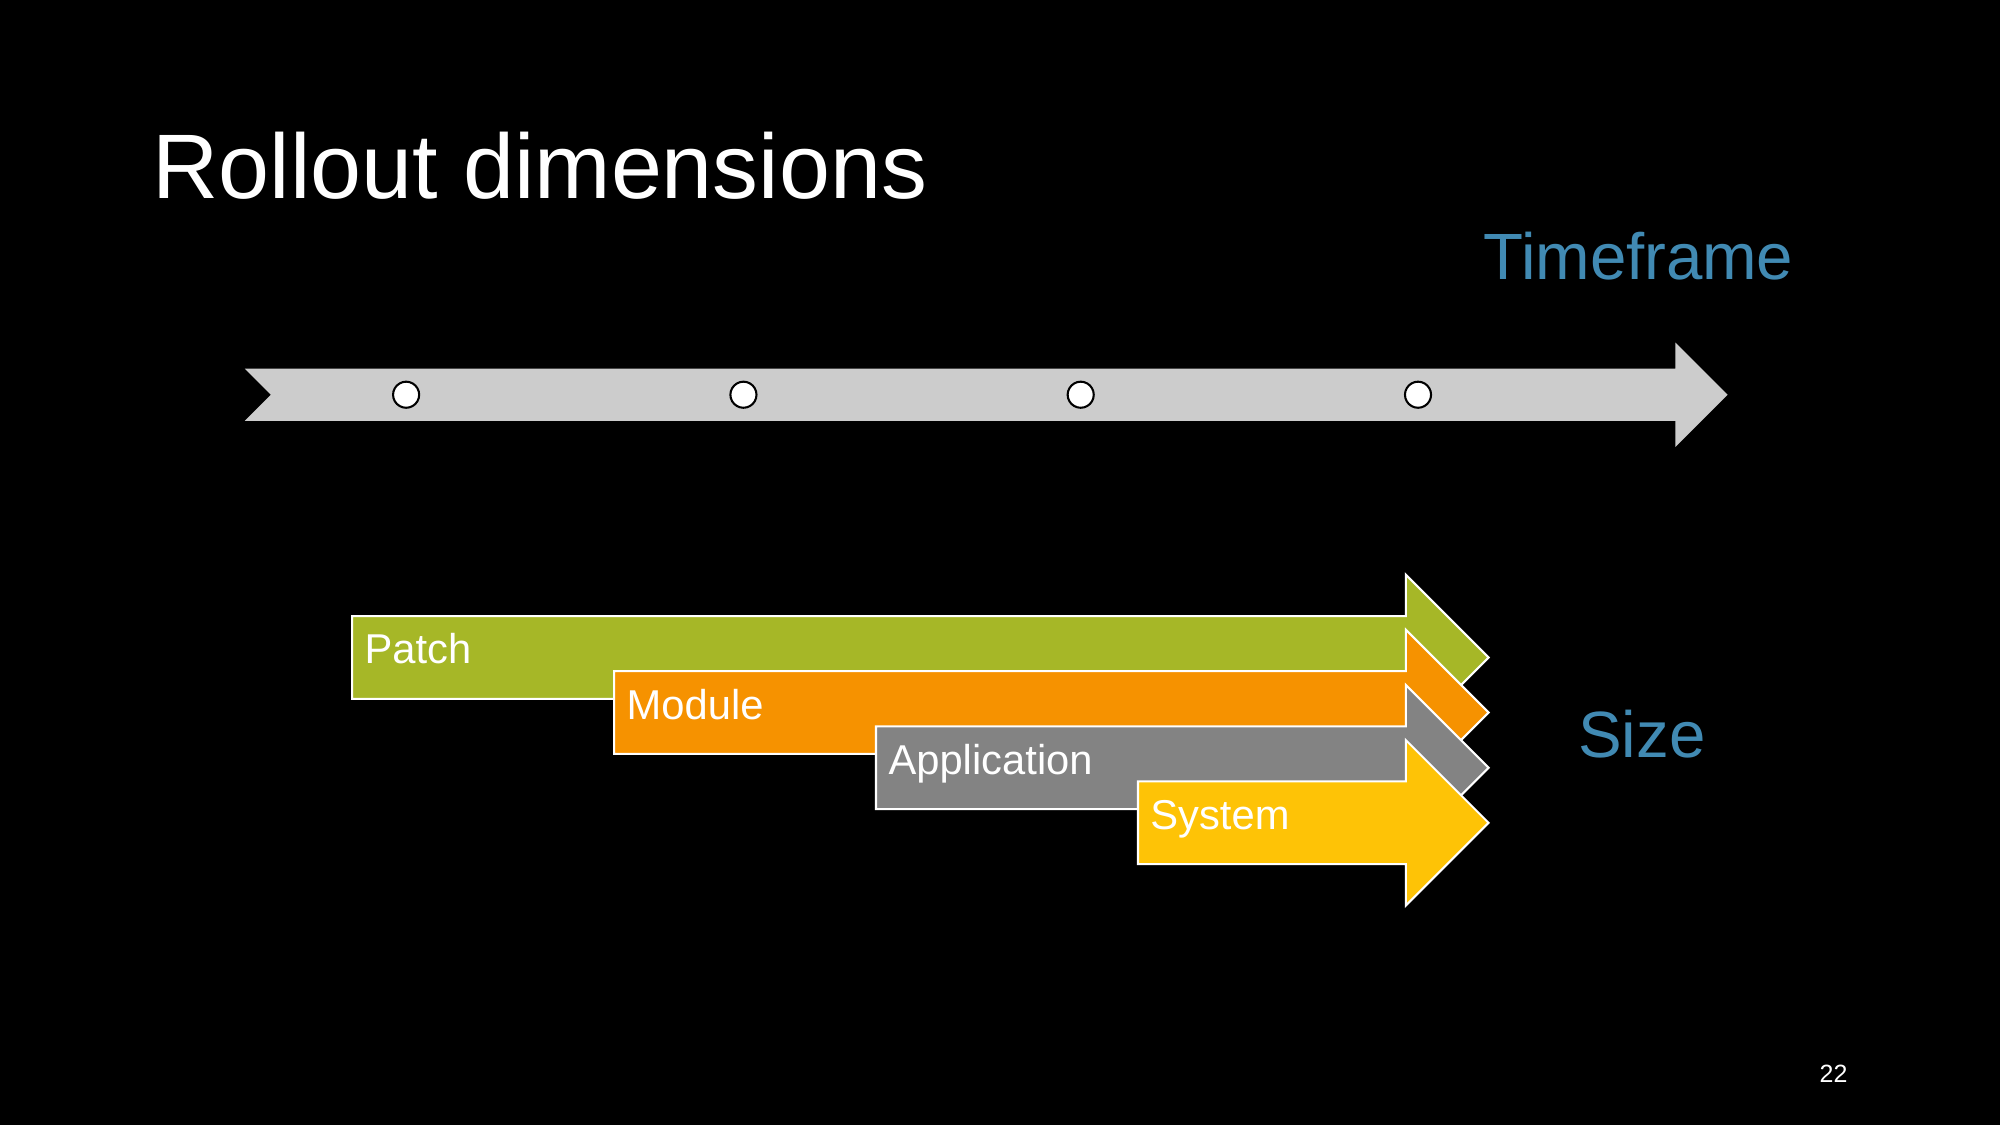

# Rollout dimensions
Timeframe
Less then a week
One week
One month
A few month
Patch
Module
Application
System
Size
22